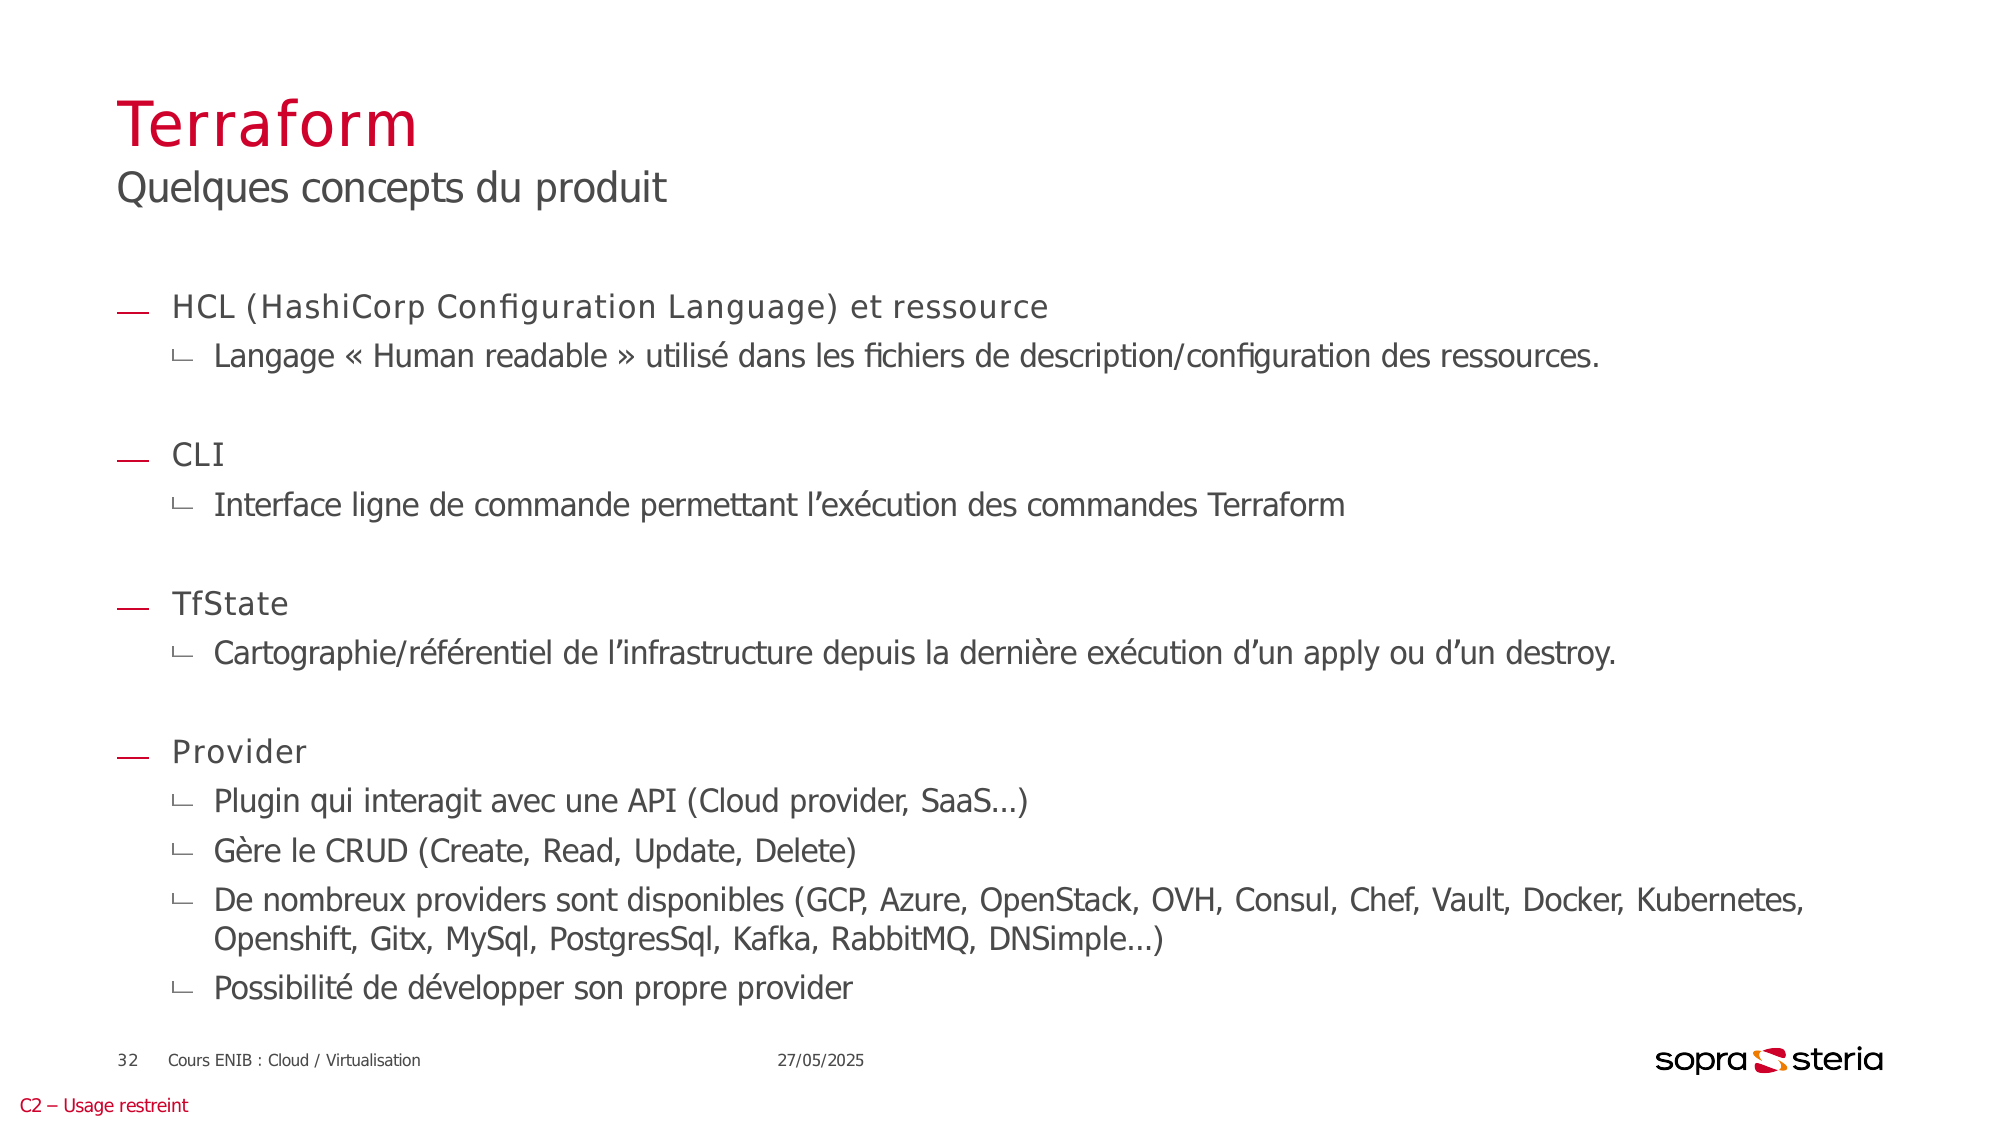

# Terraform
Quelques concepts du produit
HCL (HashiCorp Configuration Language) et ressource
Langage « Human readable » utilisé dans les fichiers de description/configuration des ressources.

CLI
Interface ligne de commande permettant l’exécution des commandes Terraform

TfState
Cartographie/référentiel de l’infrastructure depuis la dernière exécution d’un apply ou d’un destroy.

Provider
Plugin qui interagit avec une API (Cloud provider, SaaS…)
Gère le CRUD (Create, Read, Update, Delete)
De nombreux providers sont disponibles (GCP, Azure, OpenStack, OVH, Consul, Chef, Vault, Docker, Kubernetes, Openshift, Gitx, MySql, PostgresSql, Kafka, RabbitMQ, DNSimple…)
Possibilité de développer son propre provider

32
Cours ENIB : Cloud / Virtualisation
27/05/2025